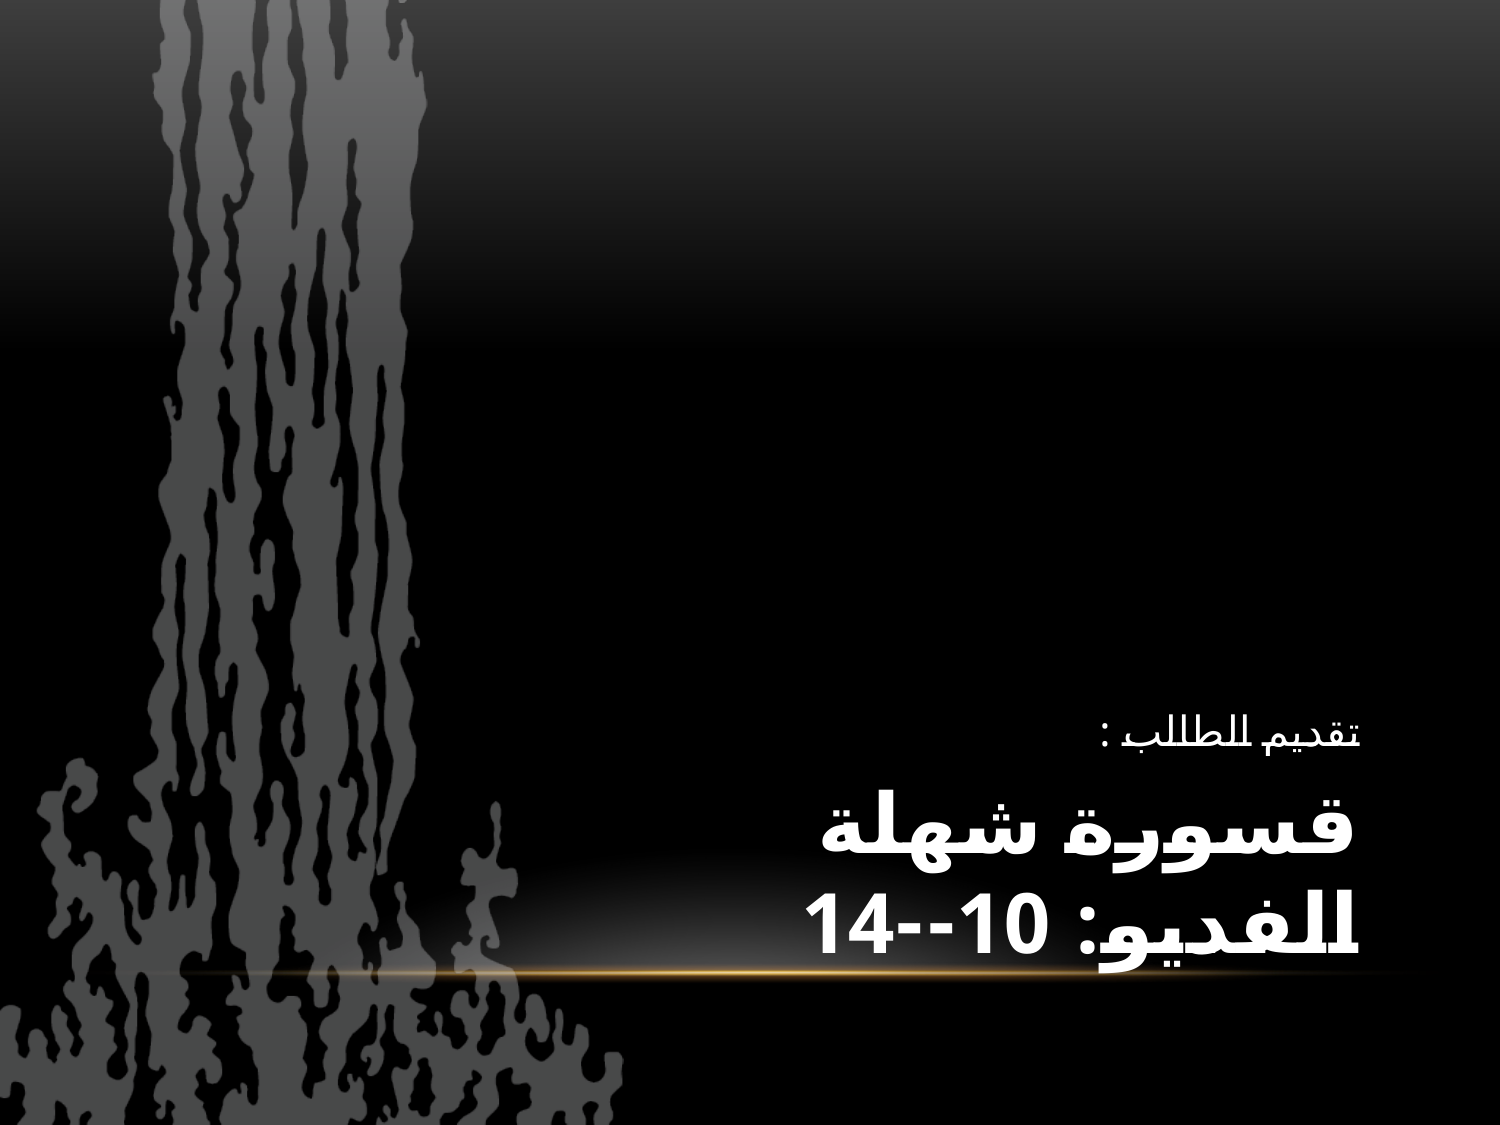

تقديم الطالب :
# قسورة شهلة الفديو: 10--14